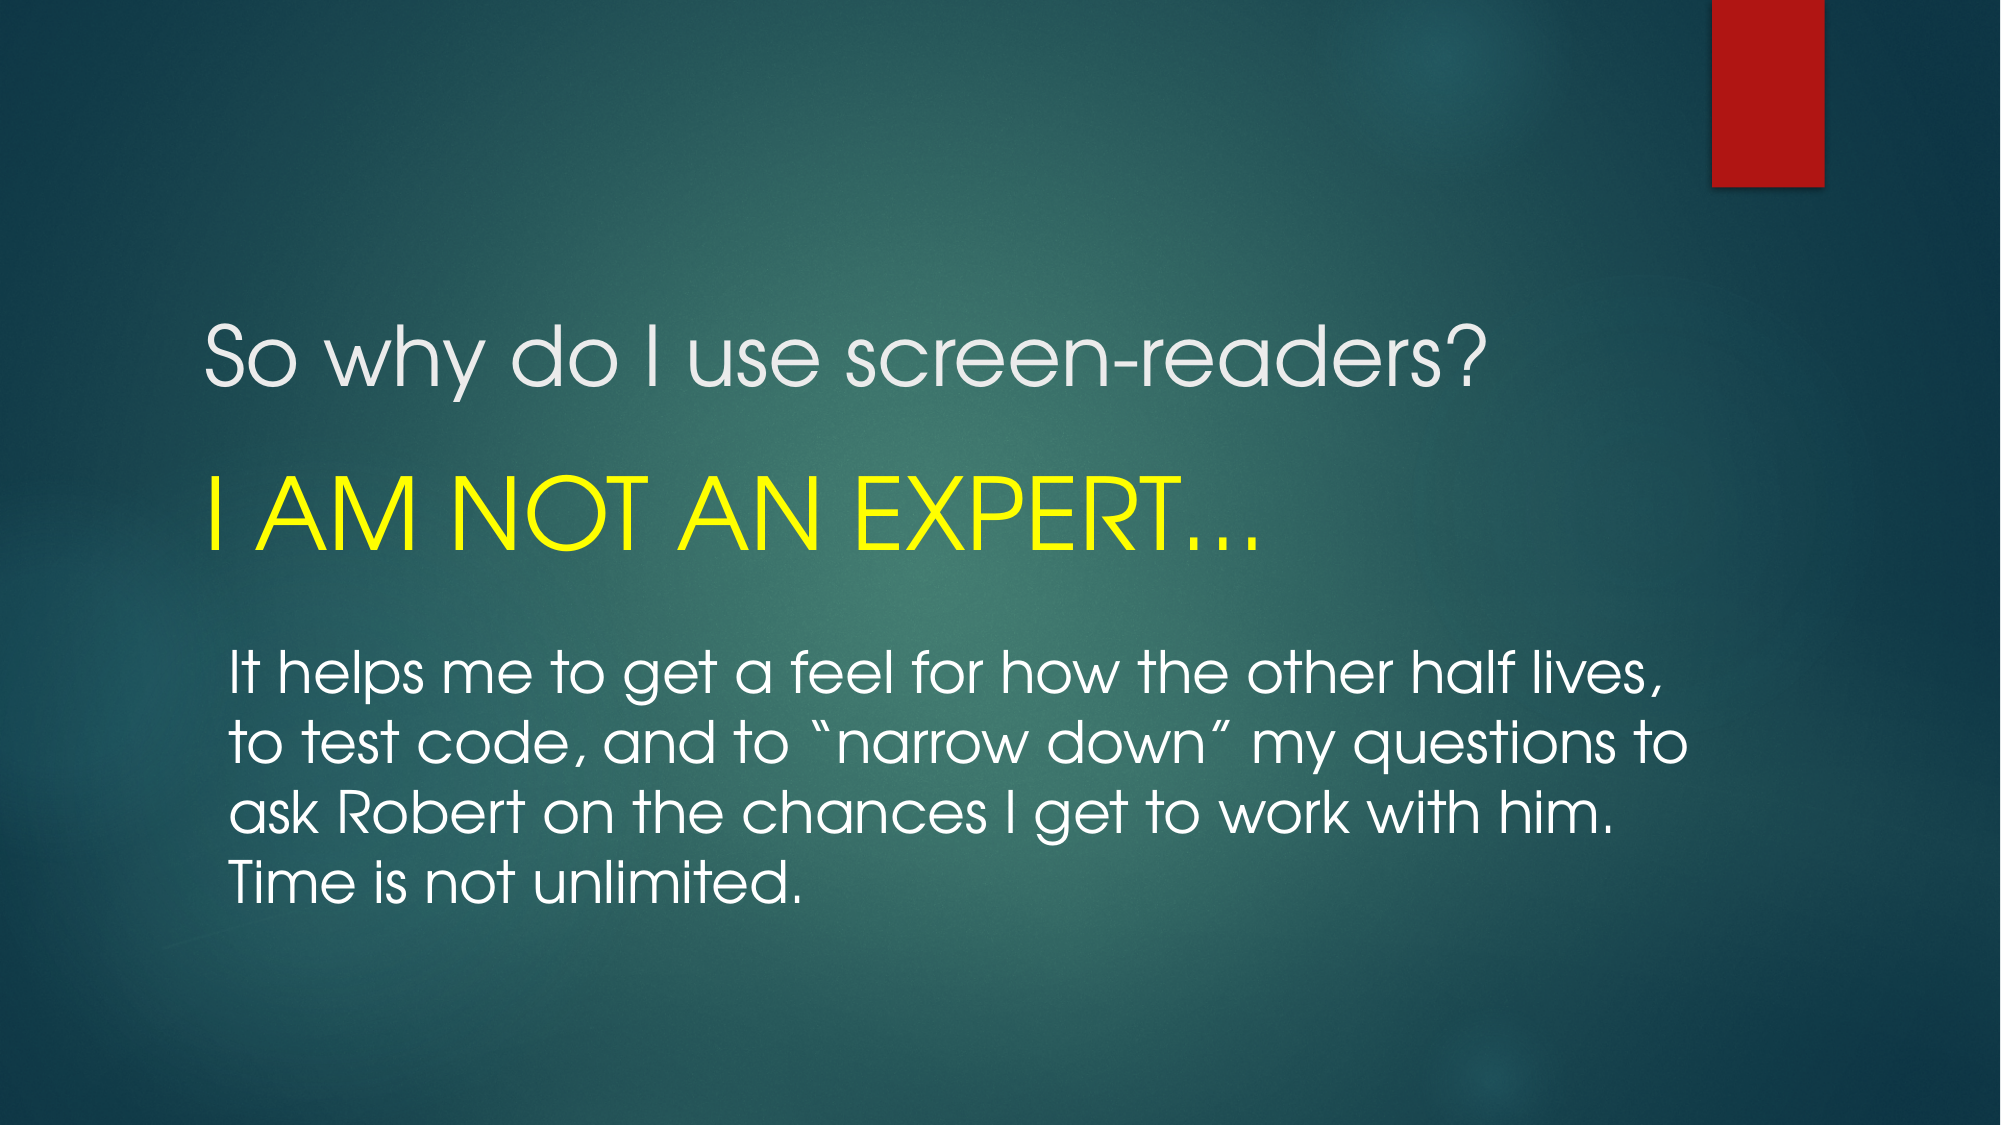

# So why do I use screen-readers?
I am NOT AN EXPERT…
It helps me to get a feel for how the other half lives, to test code, and to “narrow down” my questions to ask Robert on the chances I get to work with him.  Time is not unlimited.